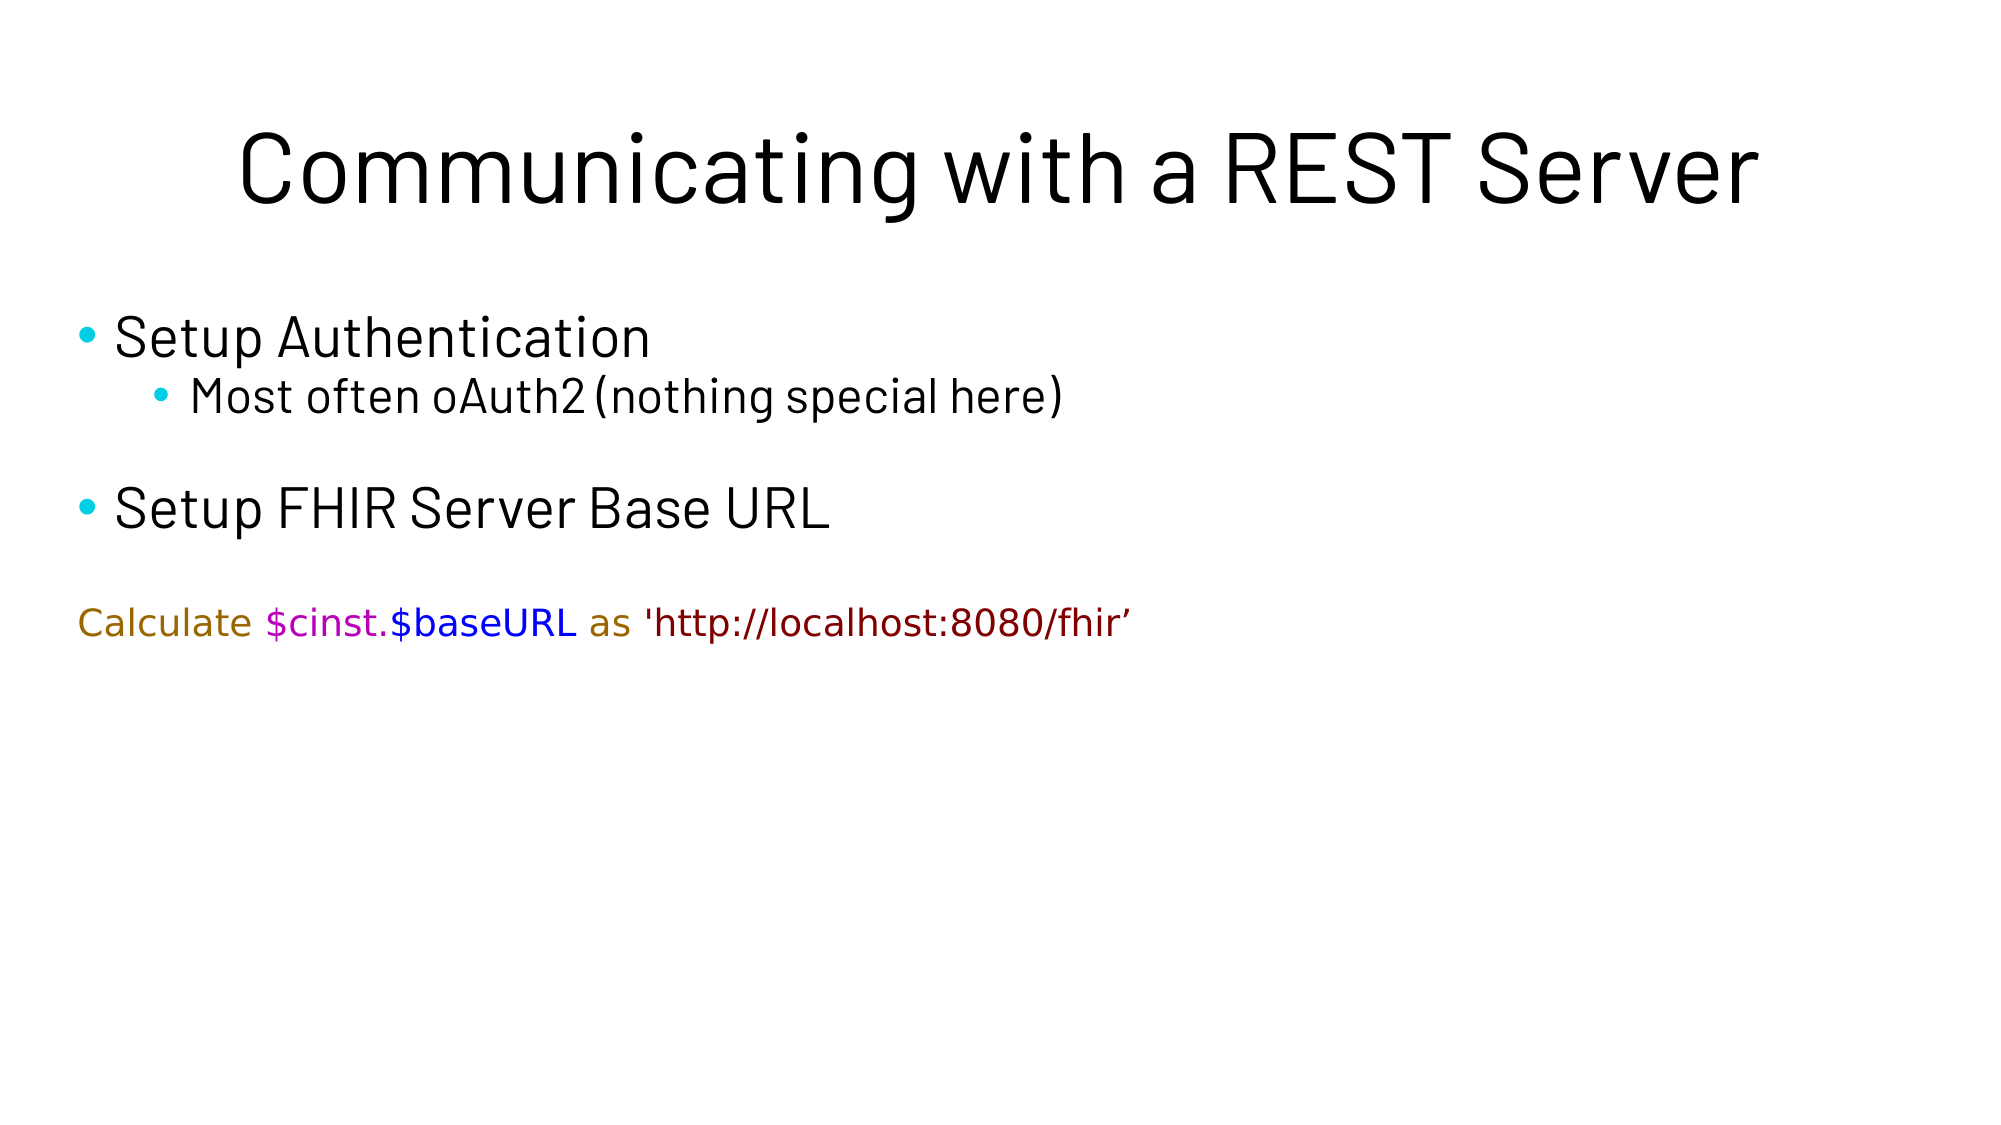

# Communicating with a REST Server
Setup Authentication
Most often oAuth2 (nothing special here)

Setup FHIR Server Base URL

Calculate $cinst.$baseURL as 'http://localhost:8080/fhir’